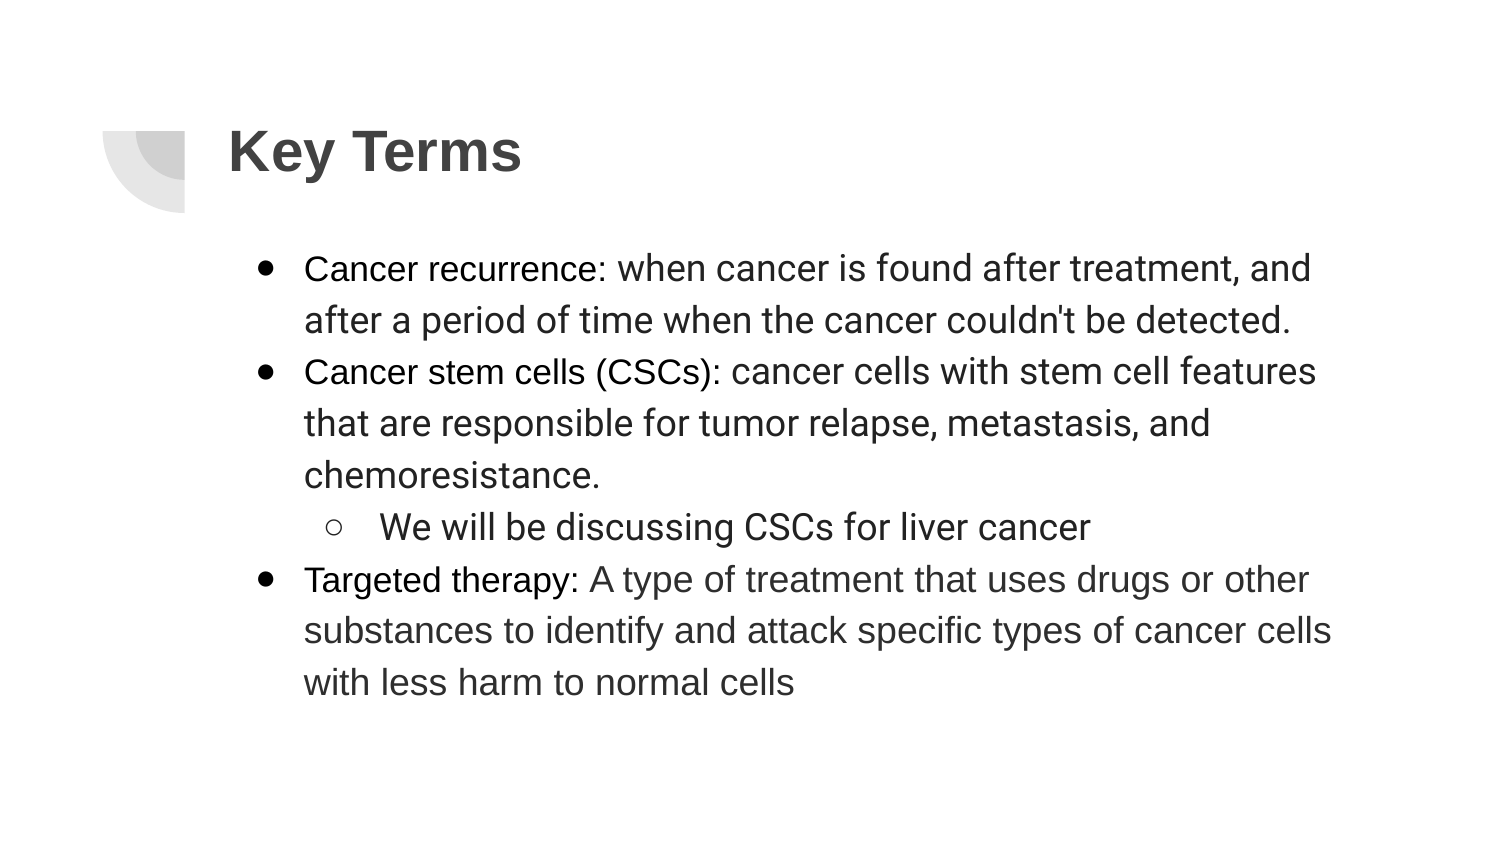

# Key Terms
Cancer recurrence: when cancer is found after treatment, and after a period of time when the cancer couldn't be detected.
Cancer stem cells (CSCs): cancer cells with stem cell features that are responsible for tumor relapse, metastasis, and chemoresistance.
We will be discussing CSCs for liver cancer
Targeted therapy: A type of treatment that uses drugs or other substances to identify and attack specific types of cancer cells with less harm to normal cells